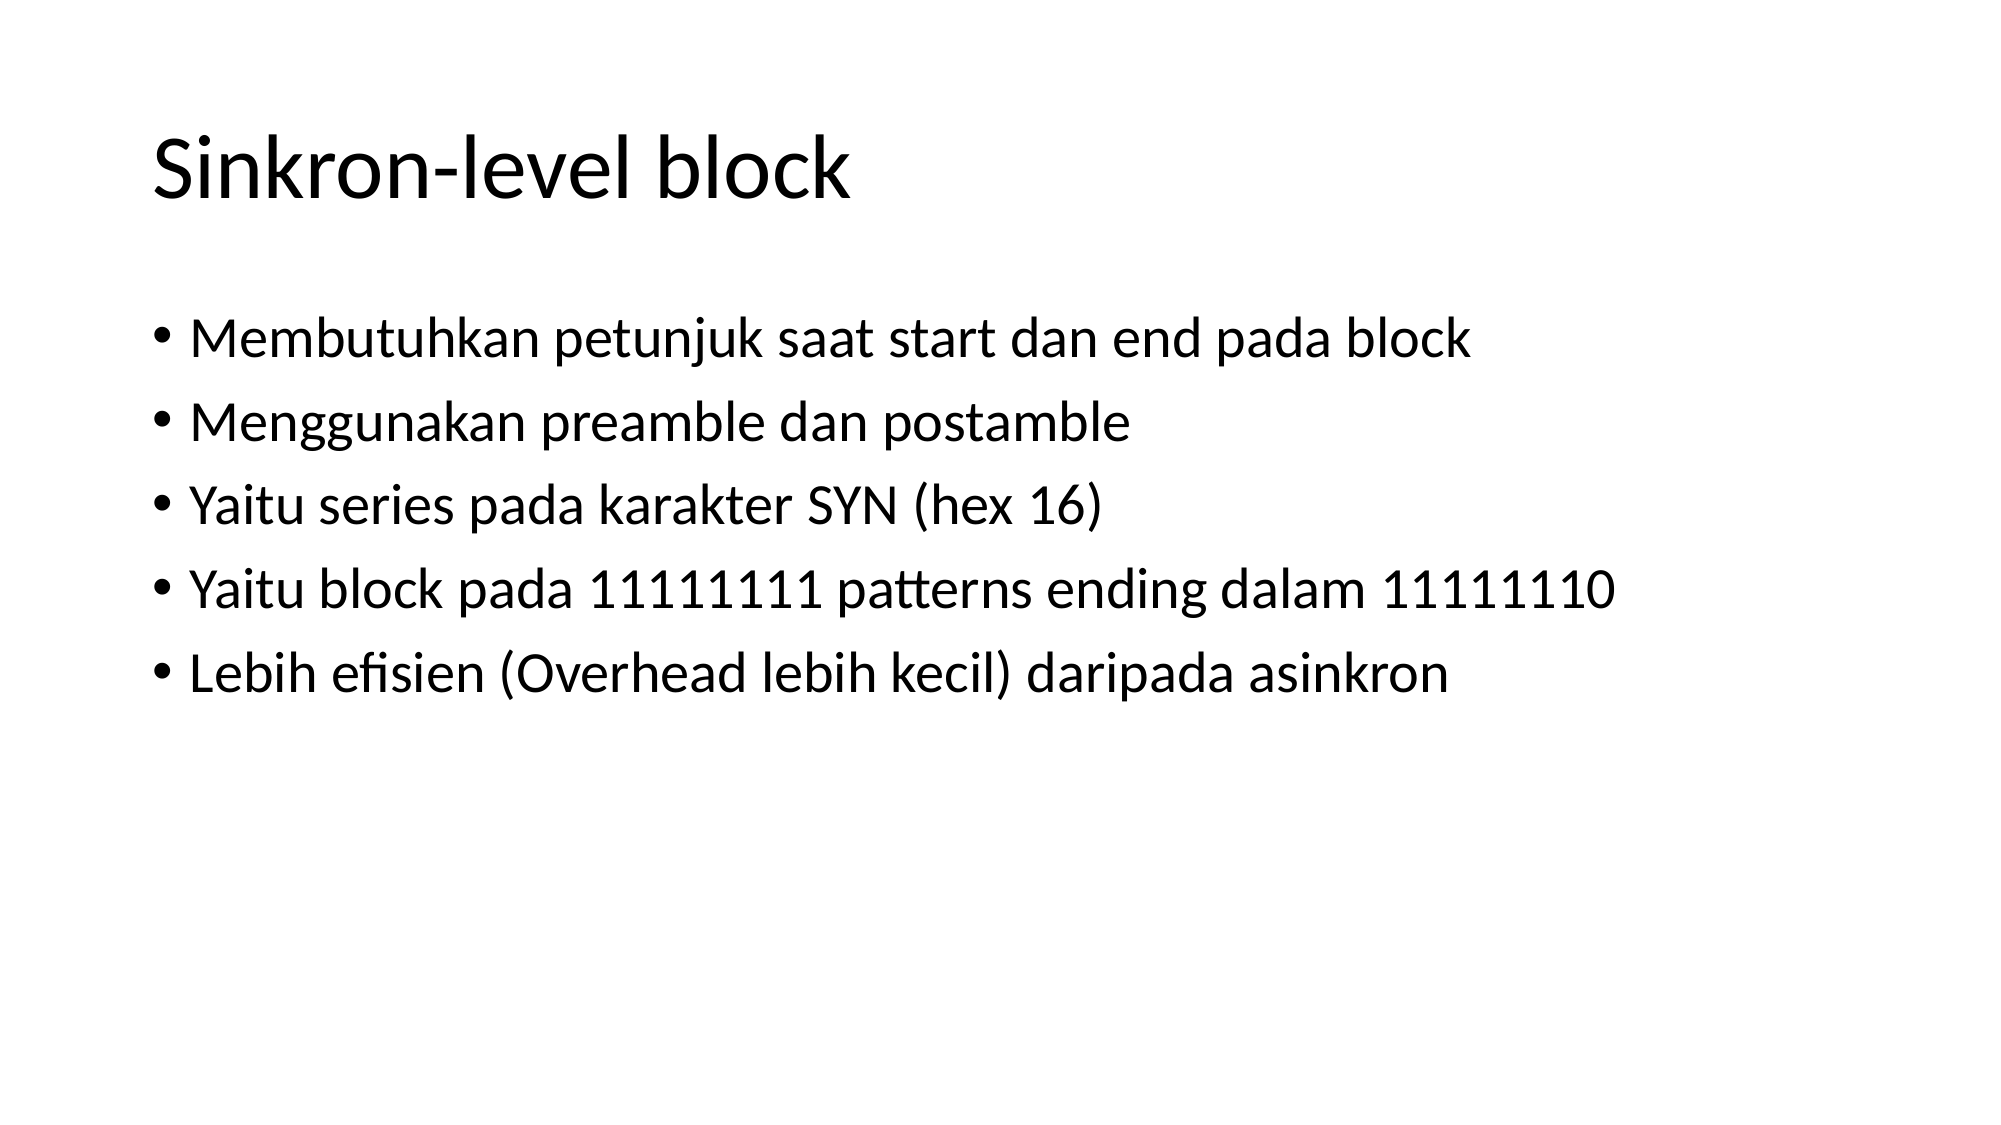

# Sinkron-level block
Membutuhkan petunjuk saat start dan end pada block
Menggunakan preamble dan postamble
Yaitu series pada karakter SYN (hex 16)
Yaitu block pada 11111111 patterns ending dalam 11111110
Lebih efisien (Overhead lebih kecil) daripada asinkron